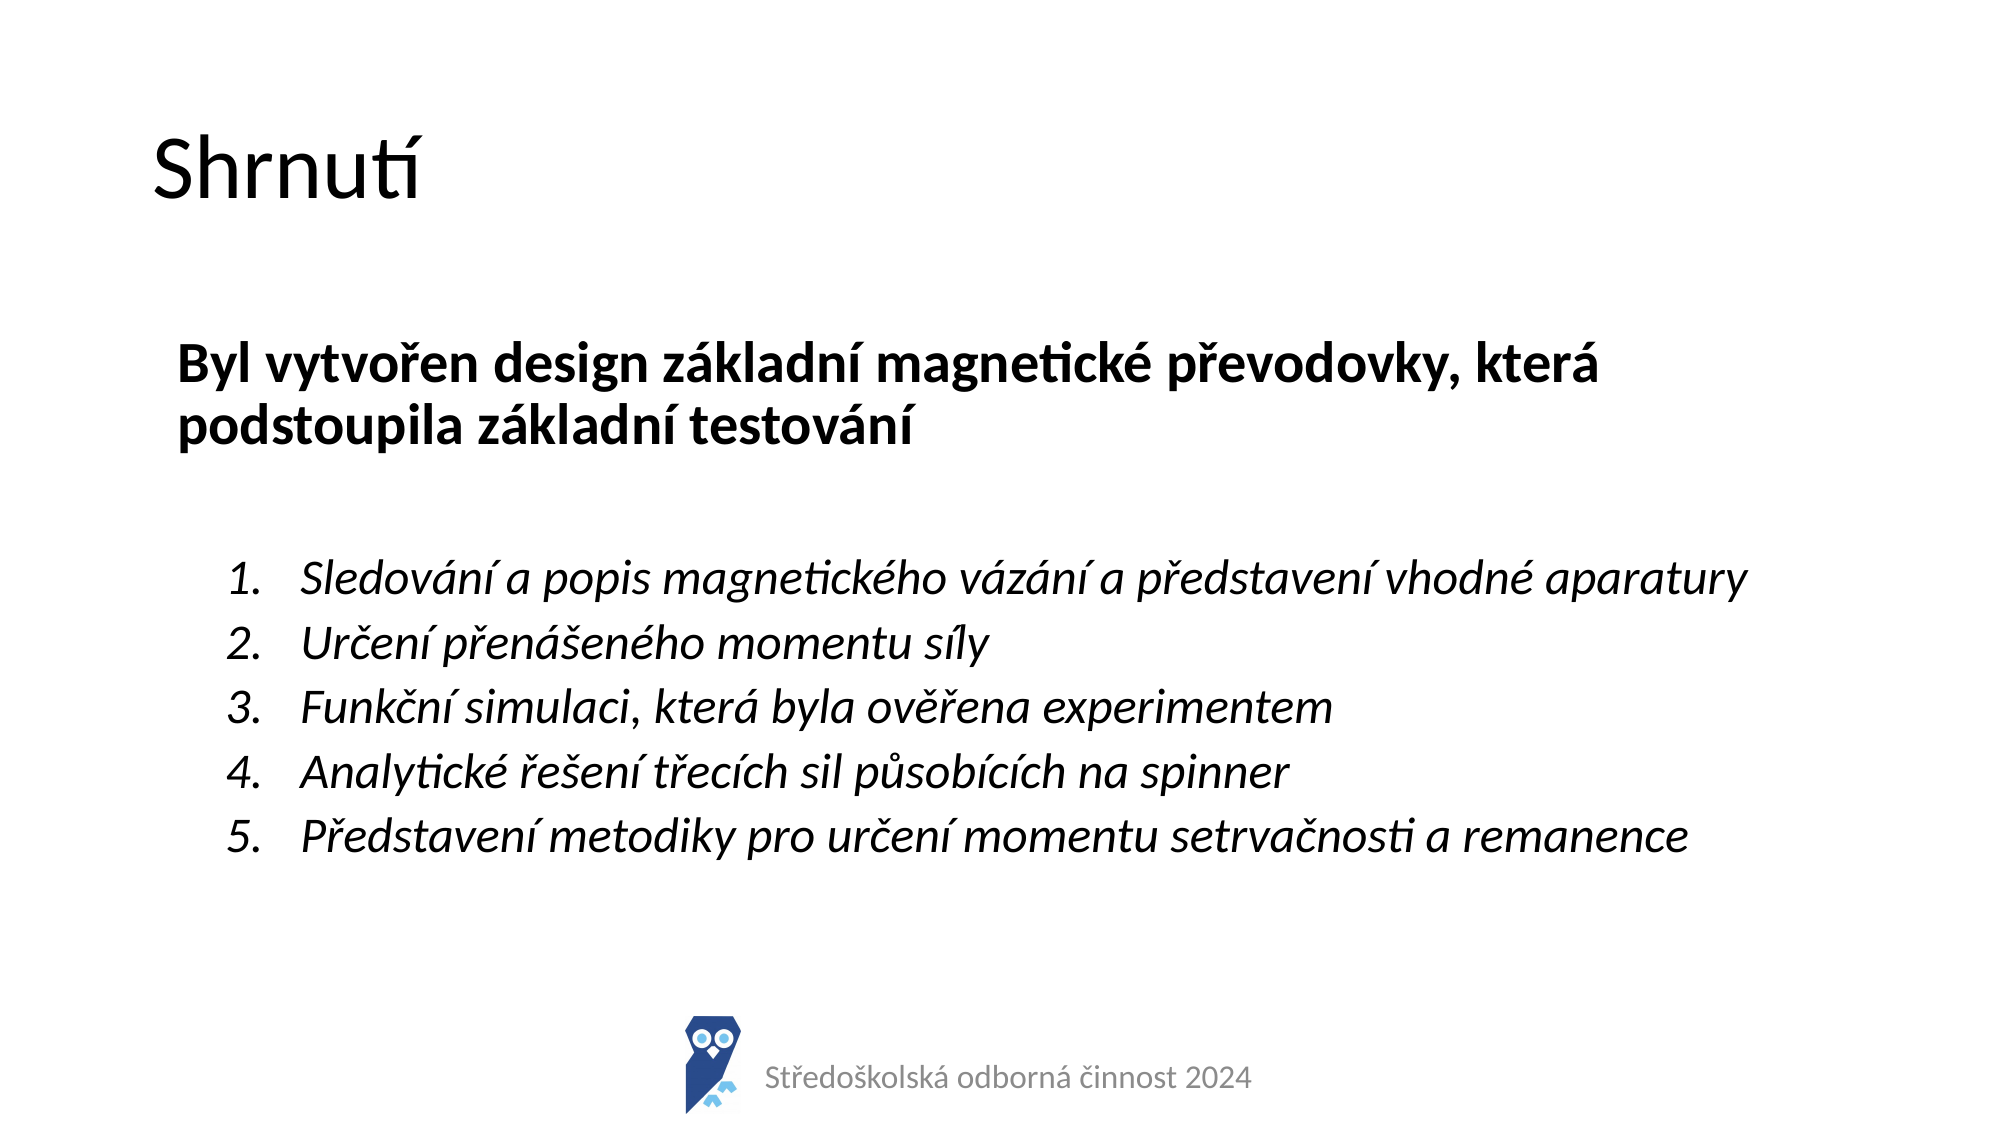

# Shrnutí
Byl vytvořen design základní magnetické převodovky, která podstoupila základní testování

Sledování a popis magnetického vázání a představení vhodné aparatury
Určení přenášeného momentu síly
Funkční simulaci, která byla ověřena experimentem
Analytické řešení třecích sil působících na spinner
Představení metodiky pro určení momentu setrvačnosti a remanence

Středoškolská odborná činnost 2024